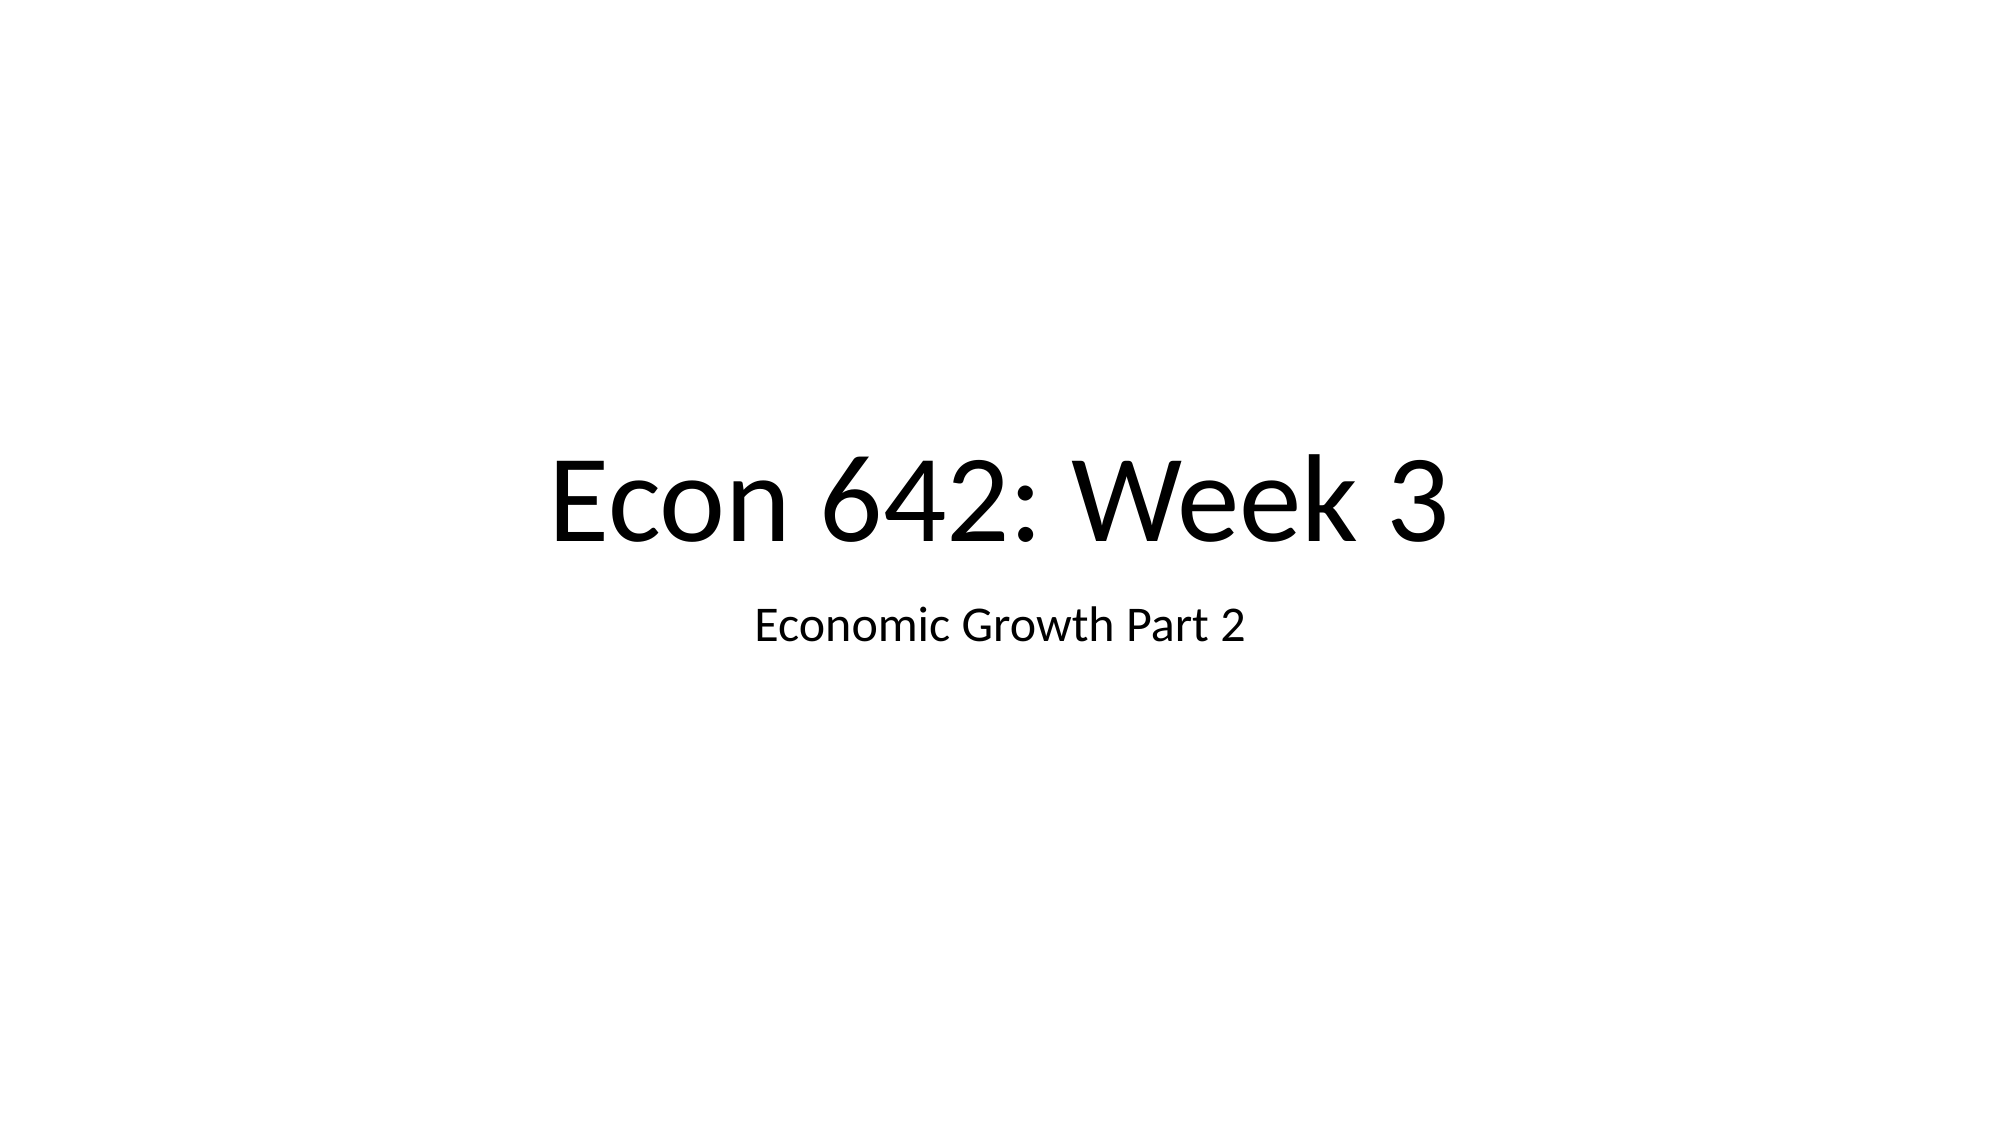

# Econ 642: Week 3
Economic Growth Part 2